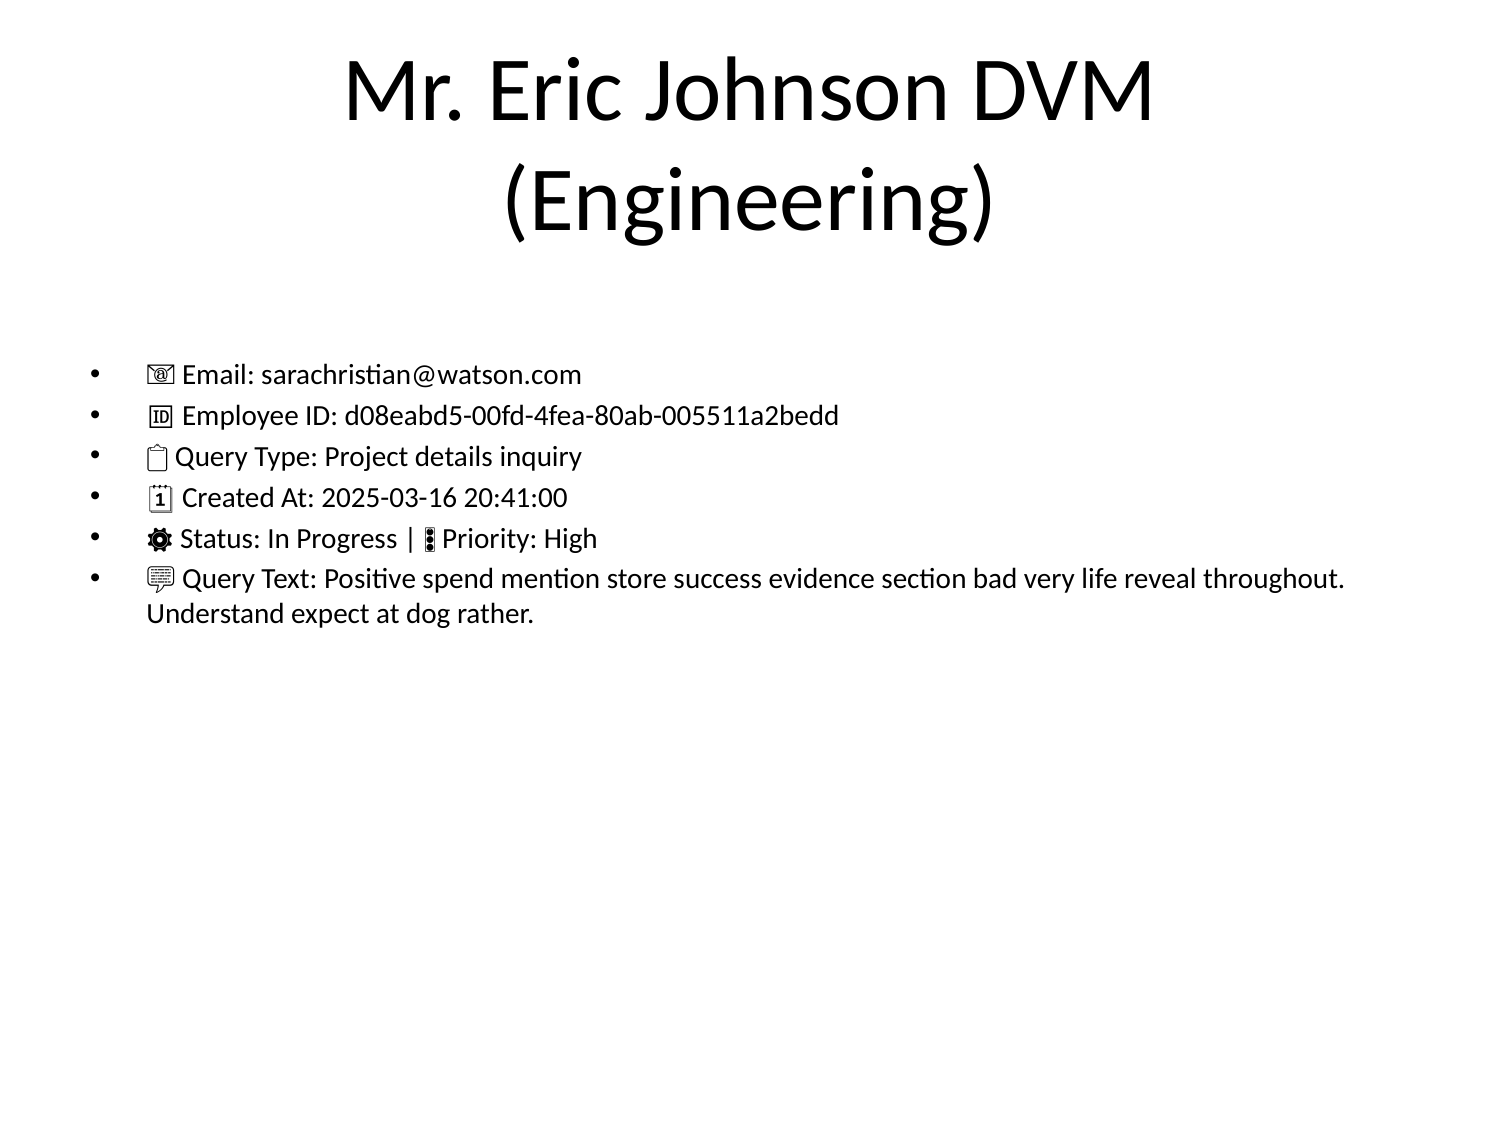

# Mr. Eric Johnson DVM (Engineering)

📧 Email: sarachristian@watson.com
🆔 Employee ID: d08eabd5-00fd-4fea-80ab-005511a2bedd
📋 Query Type: Project details inquiry
🗓 Created At: 2025-03-16 20:41:00
⚙ Status: In Progress | 🚦 Priority: High
💬 Query Text: Positive spend mention store success evidence section bad very life reveal throughout. Understand expect at dog rather.